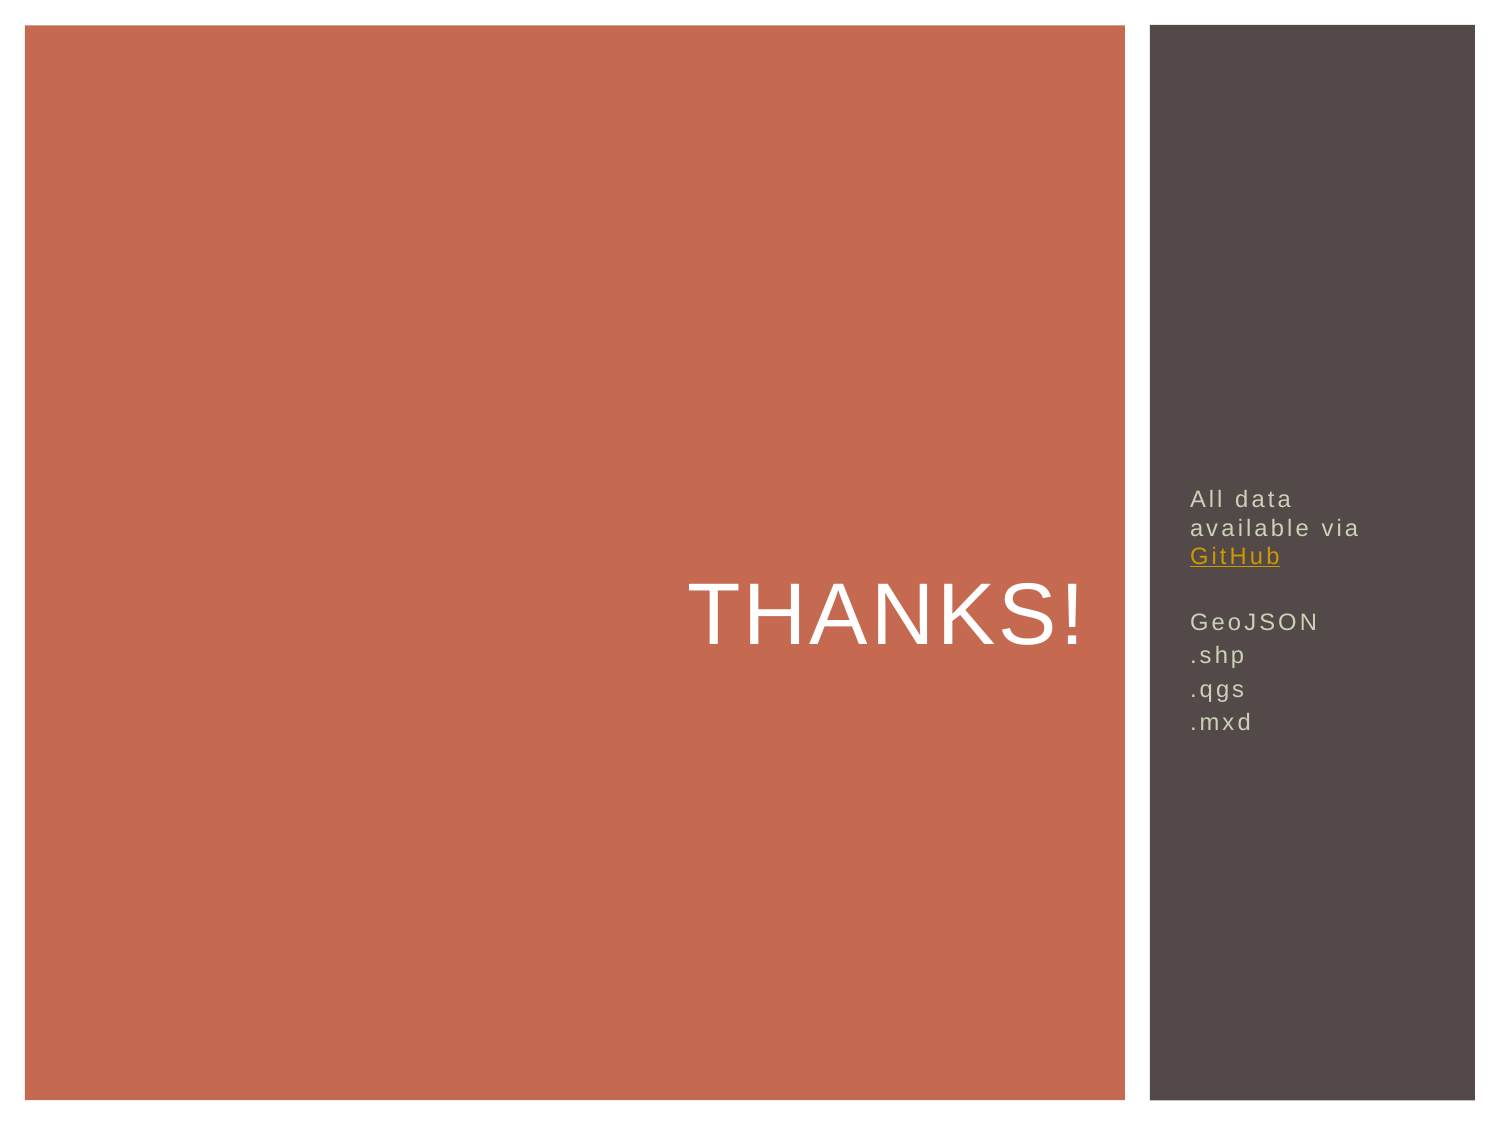

# Thanks!
All data available via GitHub

GeoJSON
.shp
.qgs
.mxd